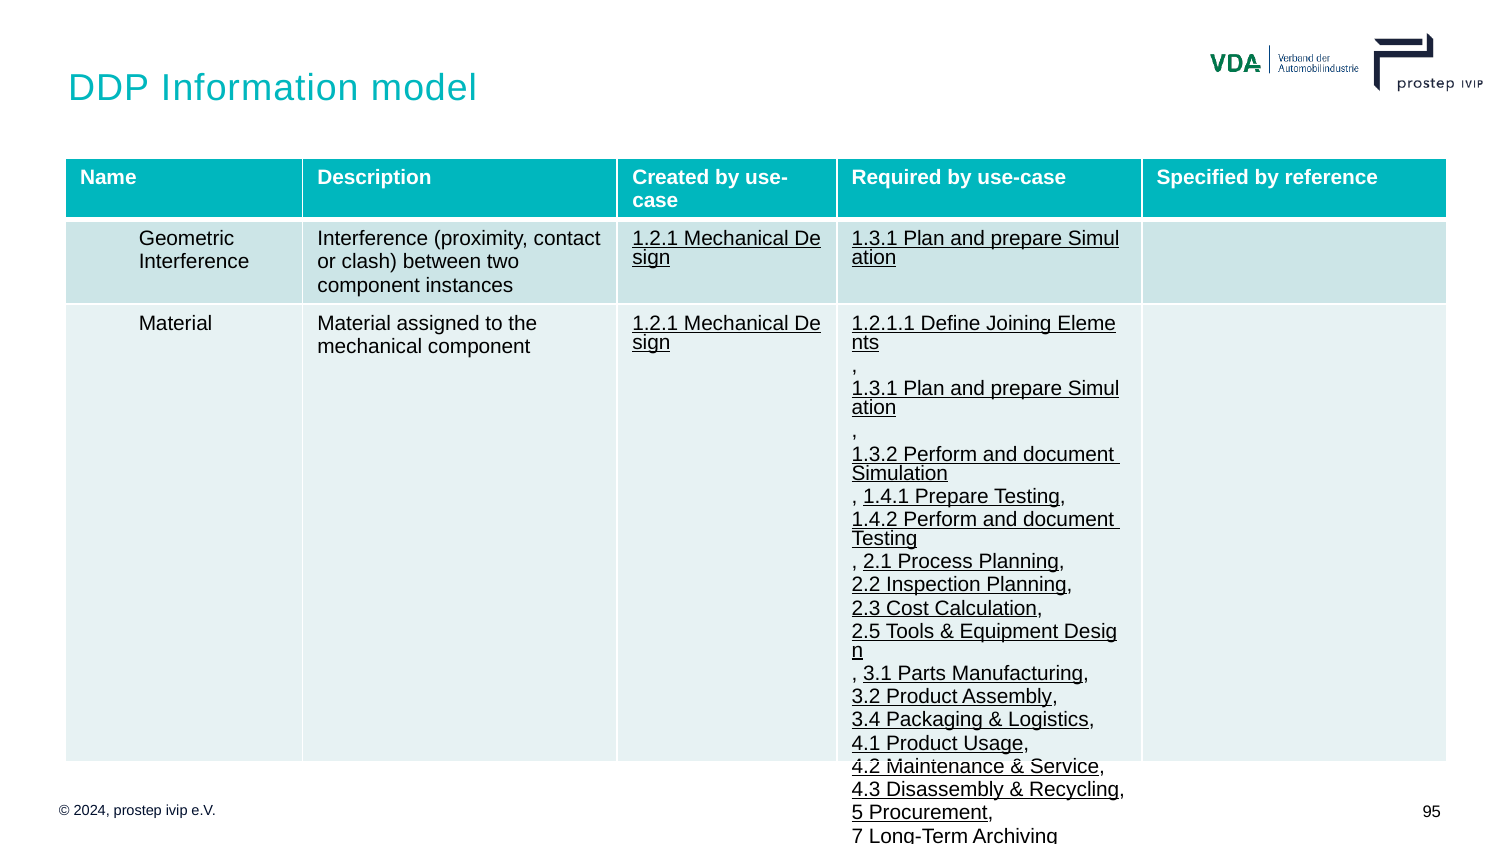

# DDP Information model
| Name | Description | Created by use-case | Required by use-case | Specified by reference |
| --- | --- | --- | --- | --- |
| Geometric Interference | Interference (proximity, contact or clash) between two component instances | 1.2.1 Mechanical Design | 1.3.1 Plan and prepare Simulation |  |
| Material | Material assigned to the mechanical component | 1.2.1 Mechanical Design | 1.2.1.1 Define Joining Elements, 1.3.1 Plan and prepare Simulation, 1.3.2 Perform and document Simulation, 1.4.1 Prepare Testing, 1.4.2 Perform and document Testing, 2.1 Process Planning, 2.2 Inspection Planning, 2.3 Cost Calculation, 2.5 Tools & Equipment Design, 3.1 Parts Manufacturing, 3.2 Product Assembly, 3.4 Packaging & Logistics, 4.1 Product Usage, 4.2 Maintenance & Service, 4.3 Disassembly & Recycling, 5 Procurement, 7 Long-Term Archiving |  |